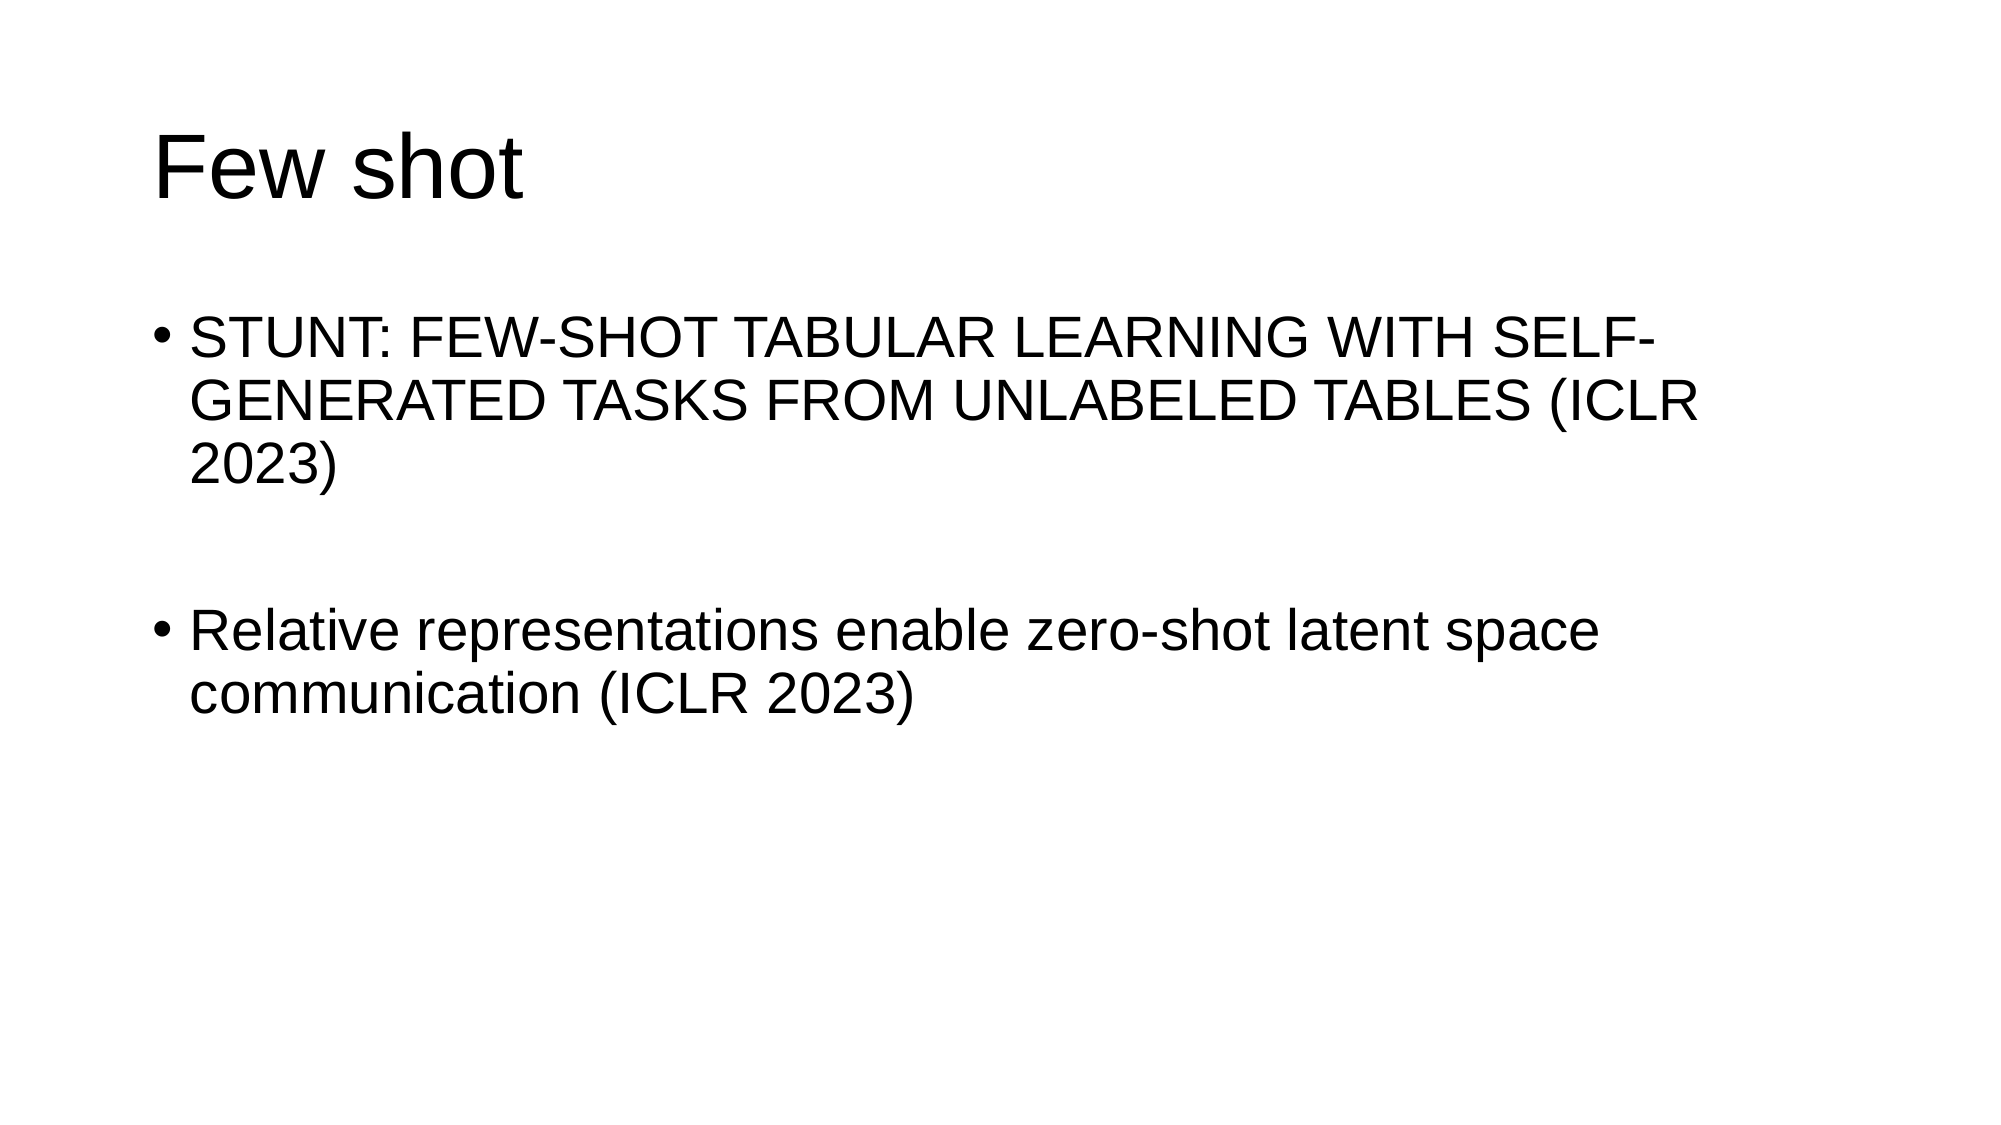

# Few shot
STUNT: FEW-SHOT TABULAR LEARNING WITH SELF-GENERATED TASKS FROM UNLABELED TABLES (ICLR 2023)

Relative representations enable zero-shot latent space communication (ICLR 2023)